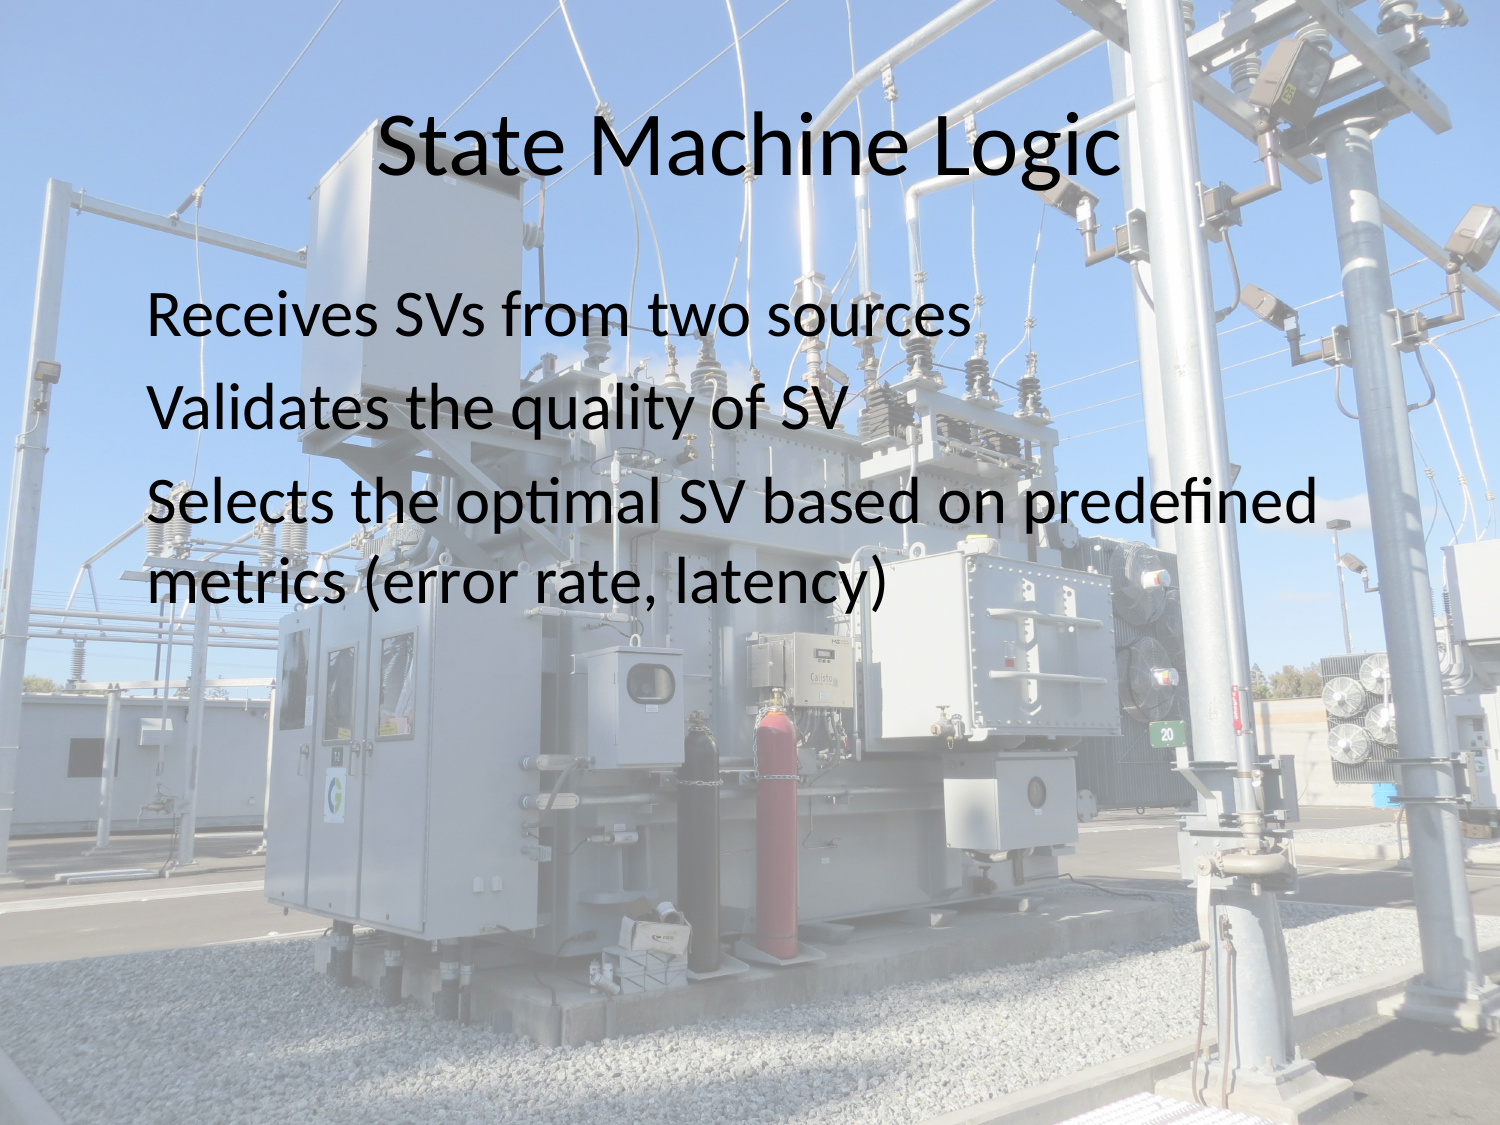

# State Machine Logic
Receives SVs from two sources
Validates the quality of SV
Selects the optimal SV based on predefined metrics (error rate, latency)